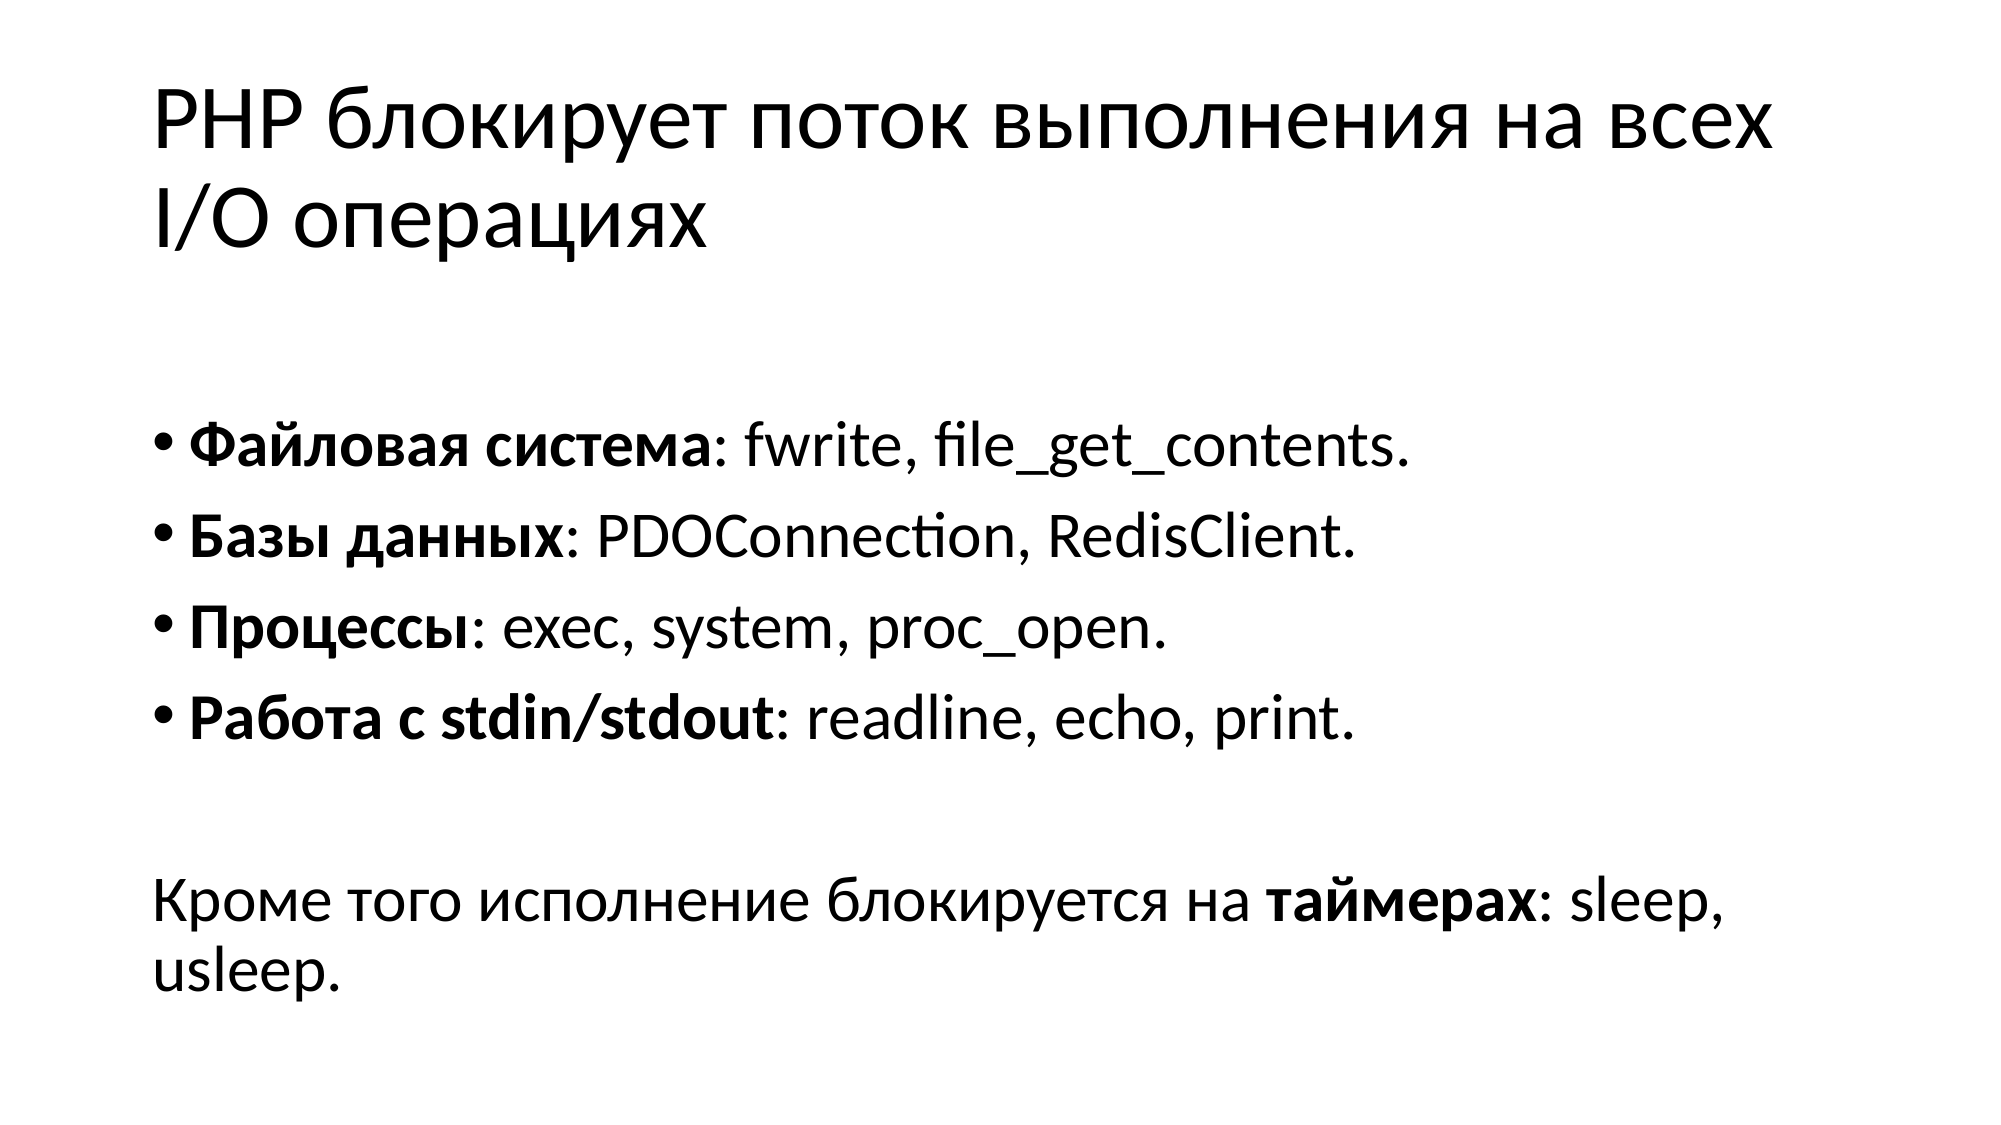

# PHP блокирует поток выполнения на всех I/O операциях
Файловая система: fwrite, file_get_contents.
Базы данных: PDOConnection, RedisClient.
Процессы: exec, system, proc_open.
Работа с stdin/stdout: readline, echo, print.

Кроме того исполнение блокируется на таймерах: sleep, usleep.